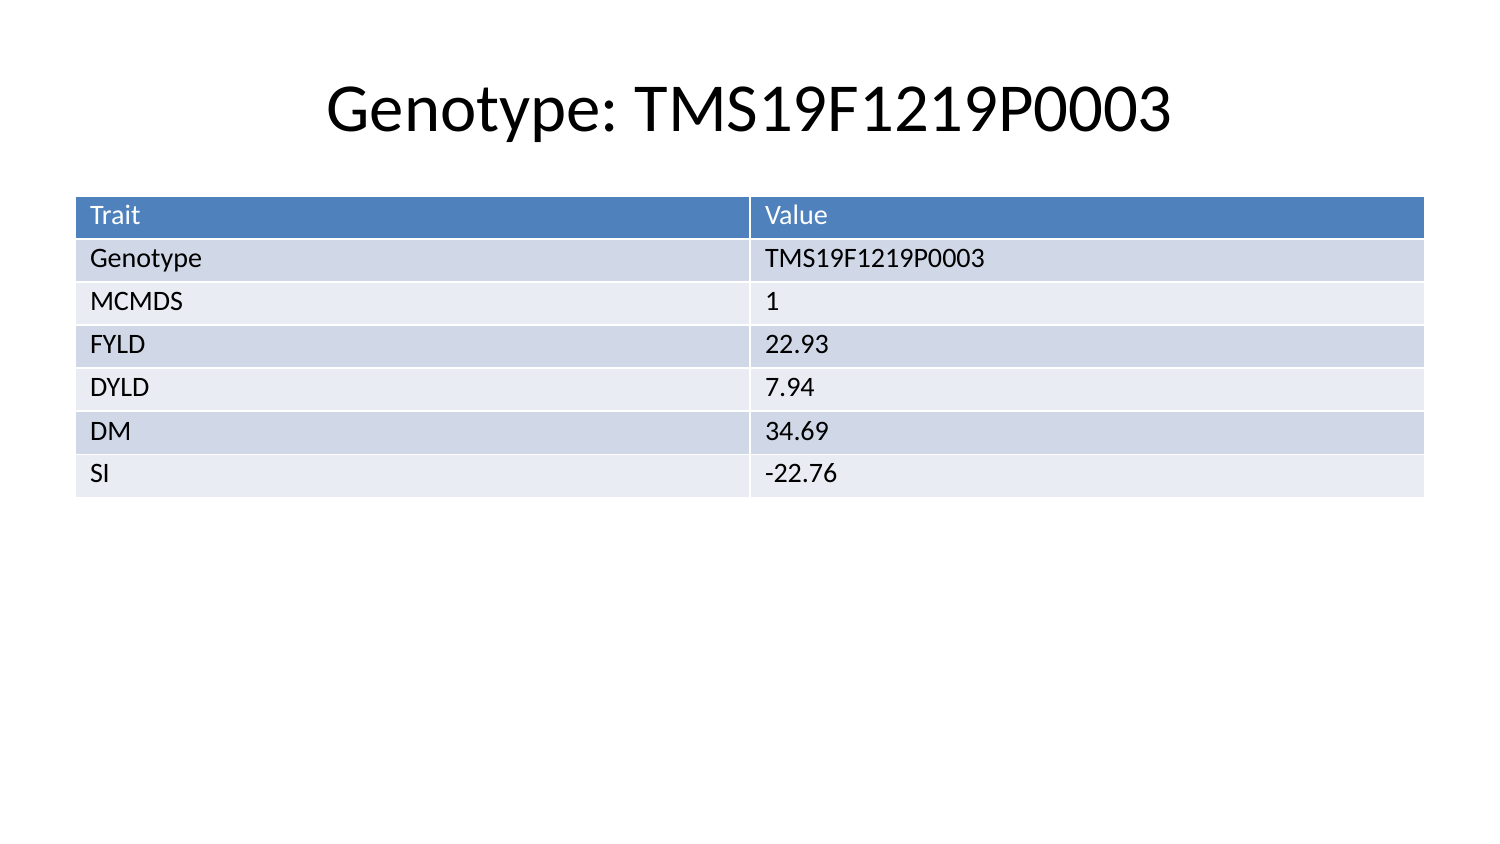

# Genotype: TMS19F1219P0003
| Trait | Value |
| --- | --- |
| Genotype | TMS19F1219P0003 |
| MCMDS | 1 |
| FYLD | 22.93 |
| DYLD | 7.94 |
| DM | 34.69 |
| SI | -22.76 |